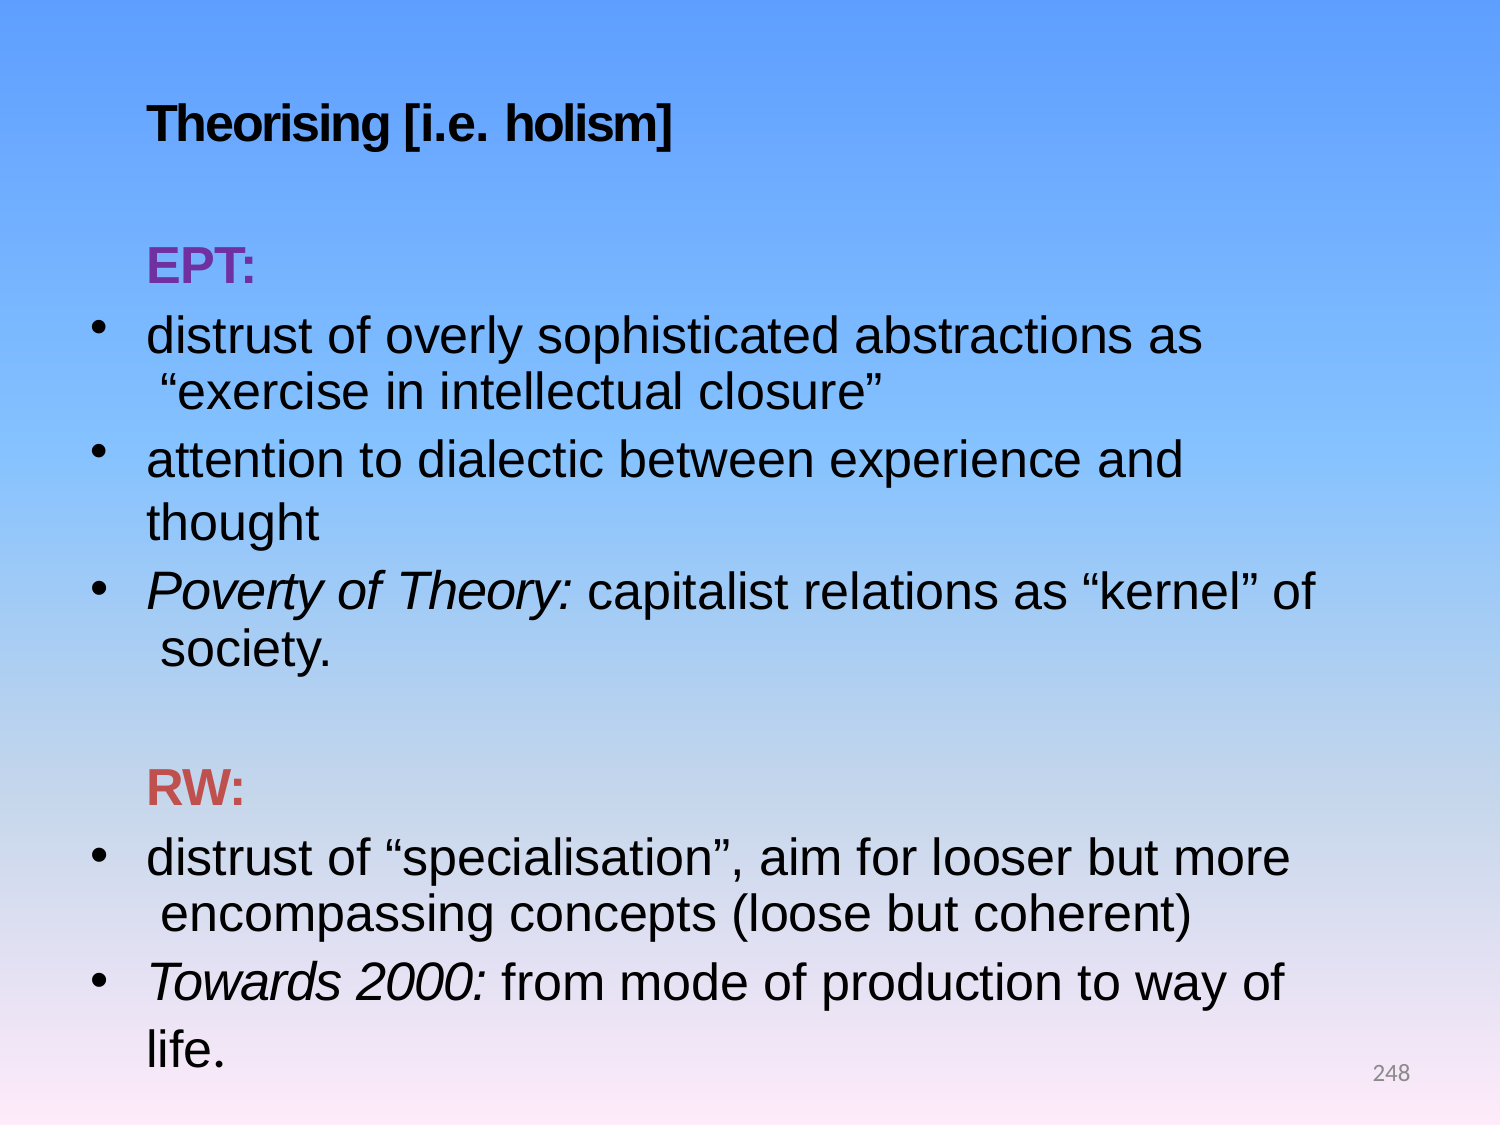

Theorising [i.e. holism]

EPT:
distrust of overly sophisticated abstractions as  “exercise in intellectual closure”
attention to dialectic between experience and thought
Poverty of Theory: capitalist relations as “kernel” of  society.

RW:
distrust of “specialisation”, aim for looser but more  encompassing concepts (loose but coherent)
Towards 2000: from mode of production to way of life.
248